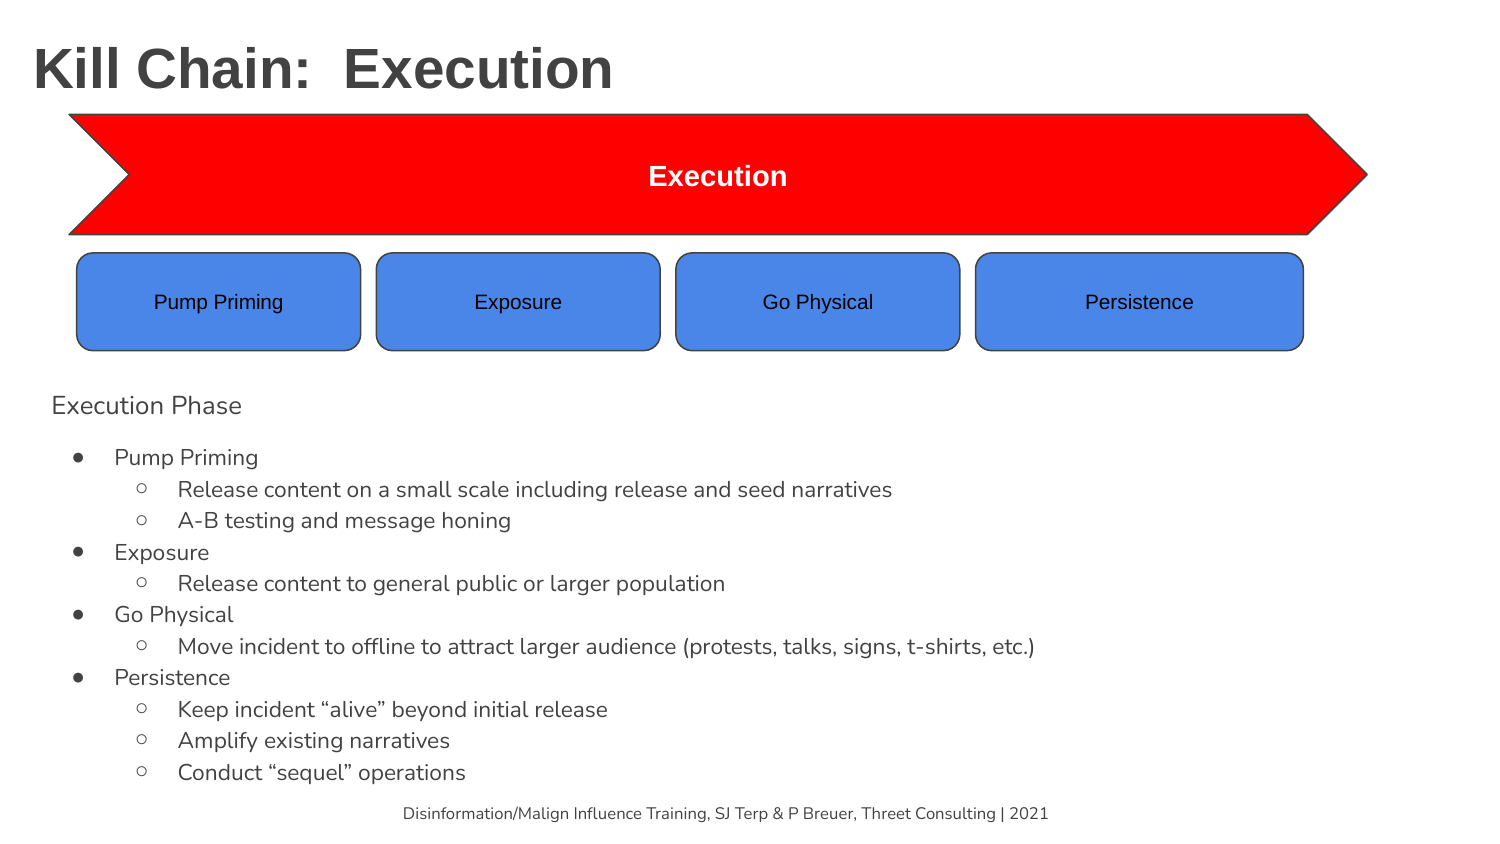

# Kill Chain:  Execution
Execution
Pump Priming
Exposure
Go Physical
Persistence
Execution Phase
Pump Priming
Release content on a small scale including release and seed narratives
A-B testing and message honing
Exposure
Release content to general public or larger population
Go Physical
Move incident to offline to attract larger audience (protests, talks, signs, t-shirts, etc.)
Persistence
Keep incident “alive” beyond initial release
Amplify existing narratives
Conduct “sequel” operations